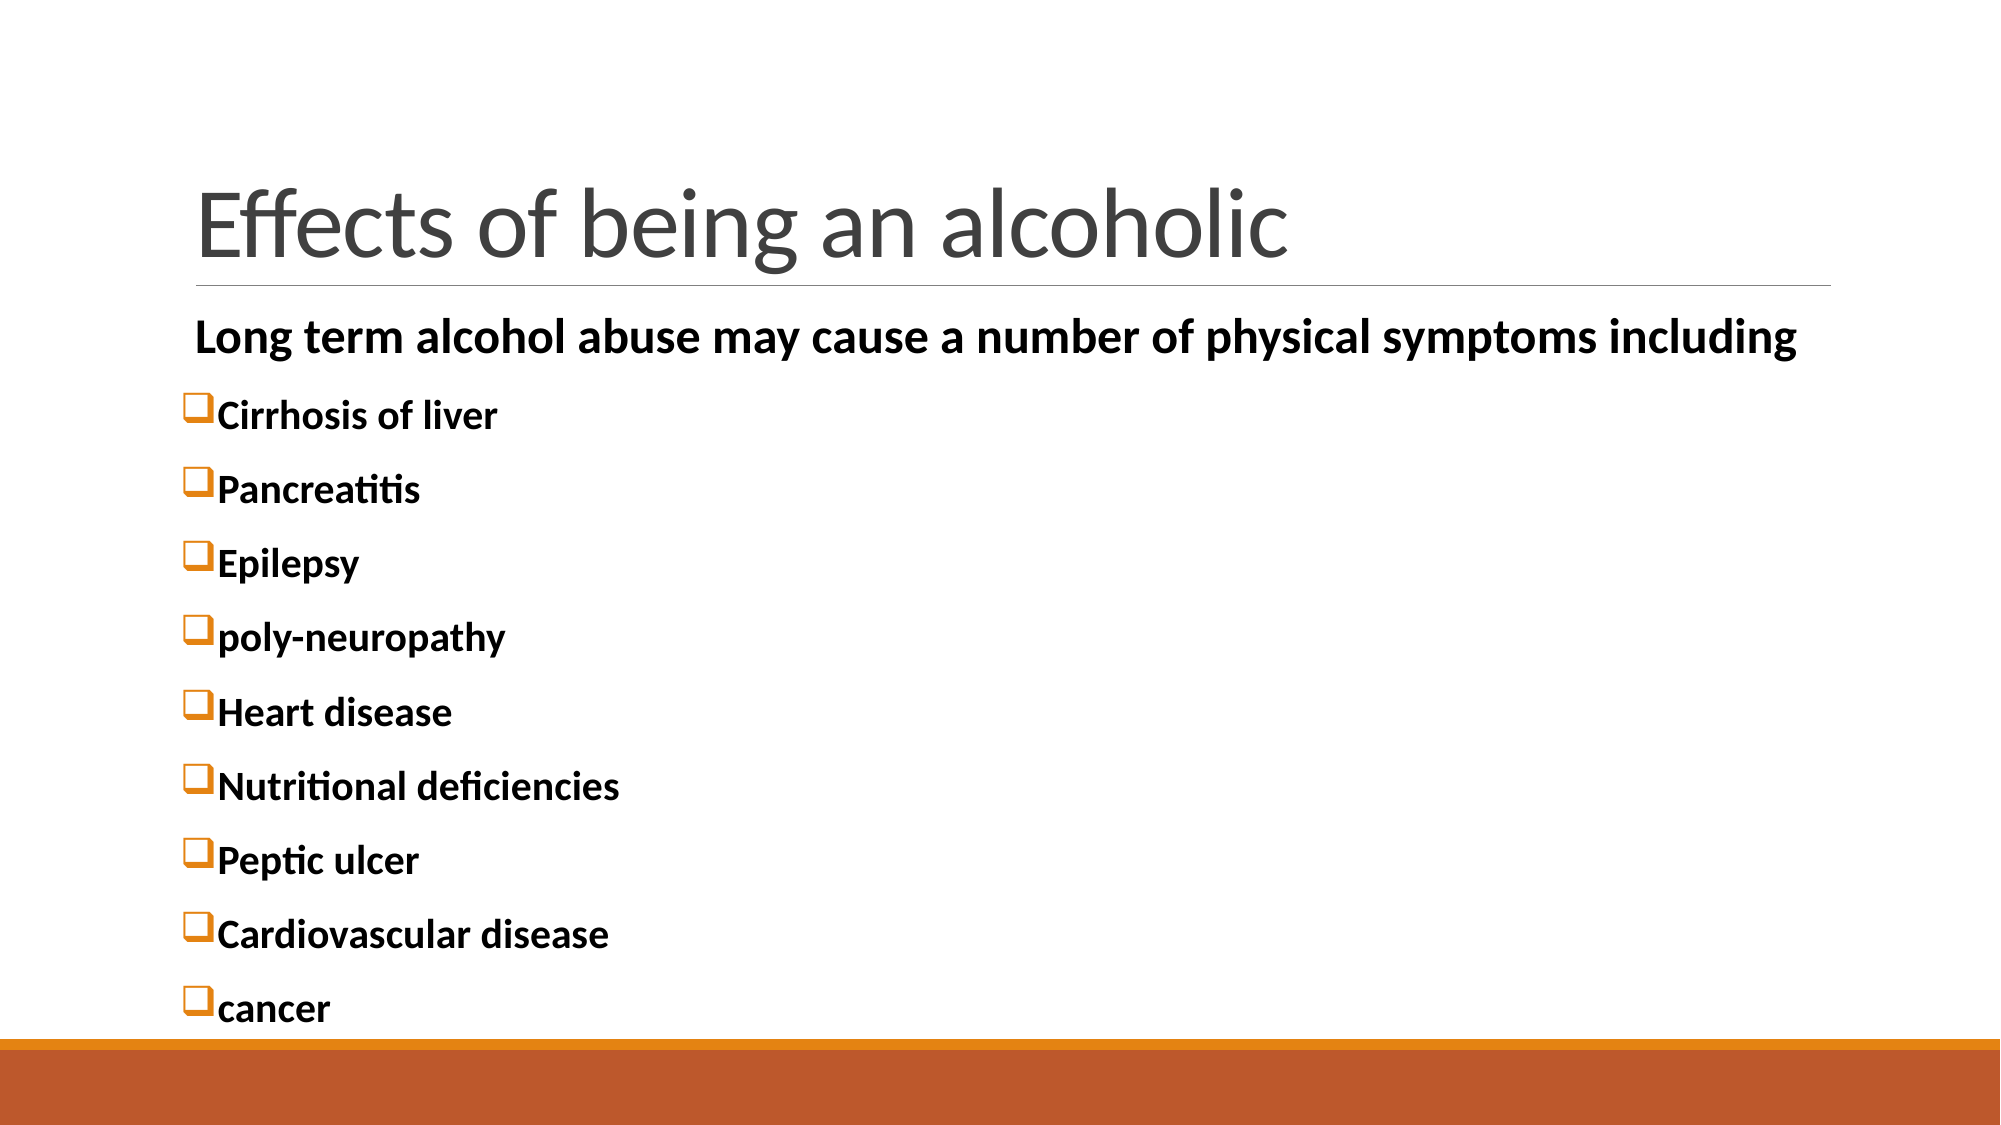

# Effects of being an alcoholic
Long term alcohol abuse may cause a number of physical symptoms including
Cirrhosis of liver
Pancreatitis
Epilepsy
poly-neuropathy
Heart disease
Nutritional deficiencies
Peptic ulcer
Cardiovascular disease
cancer